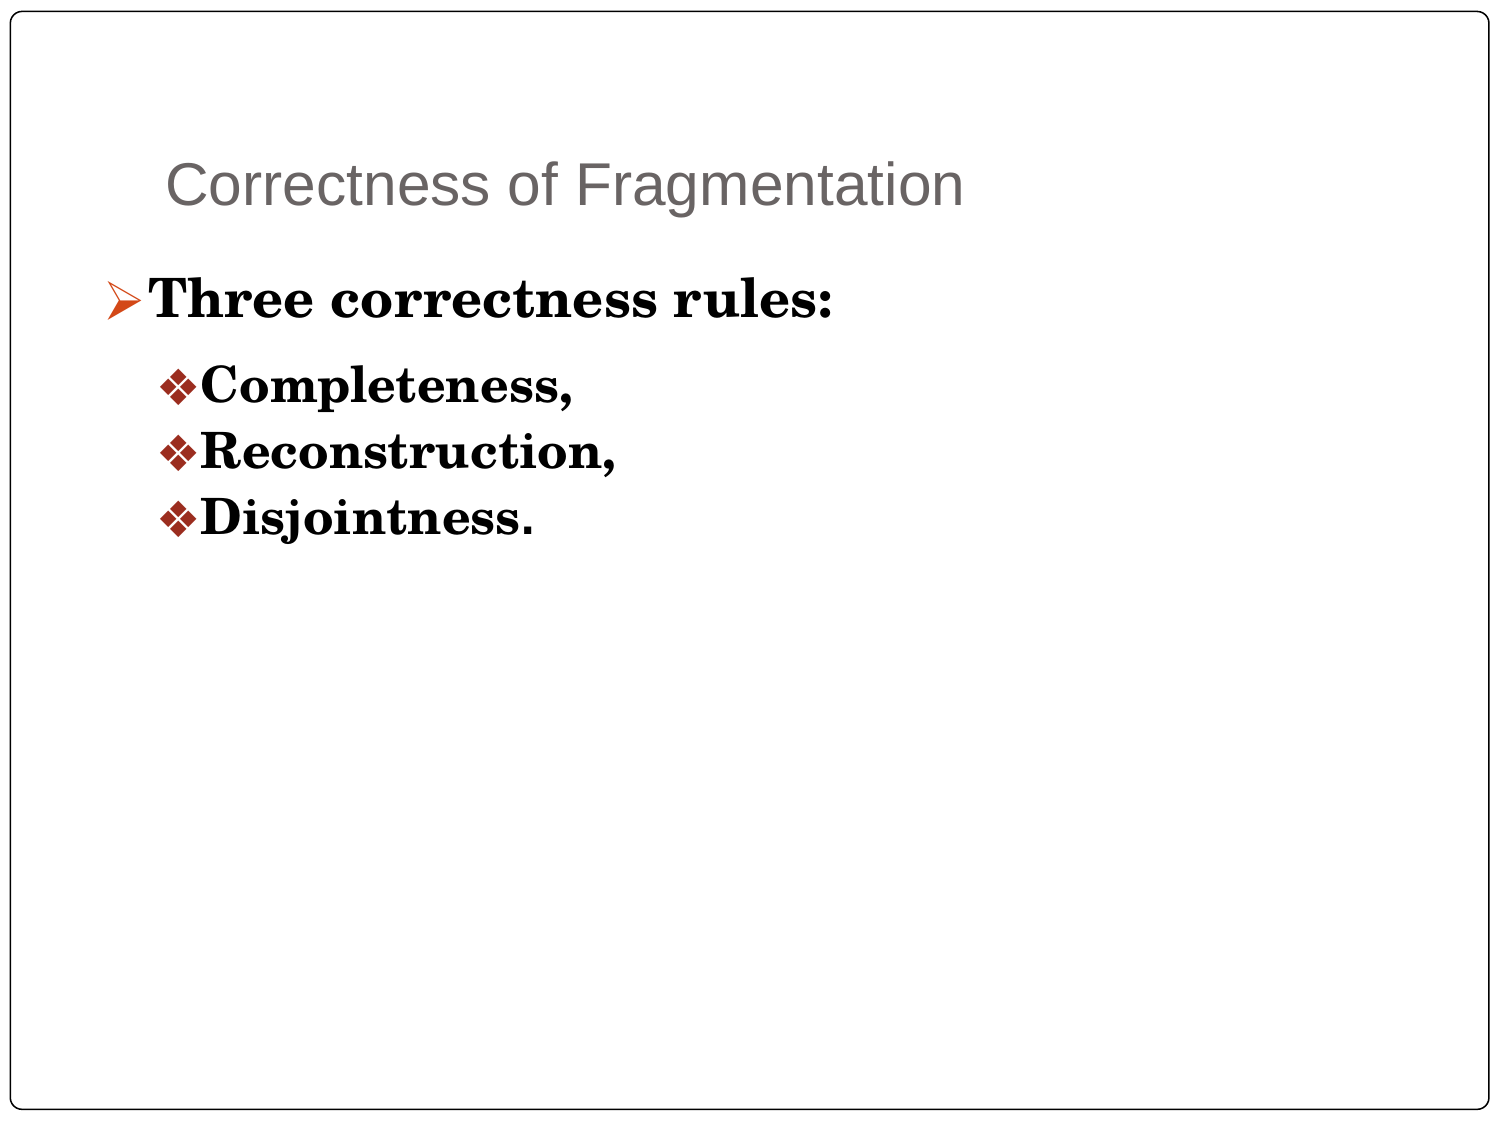

# Correctness of Fragmentation
Three correctness rules:

Completeness,
Reconstruction,
Disjointness.
55